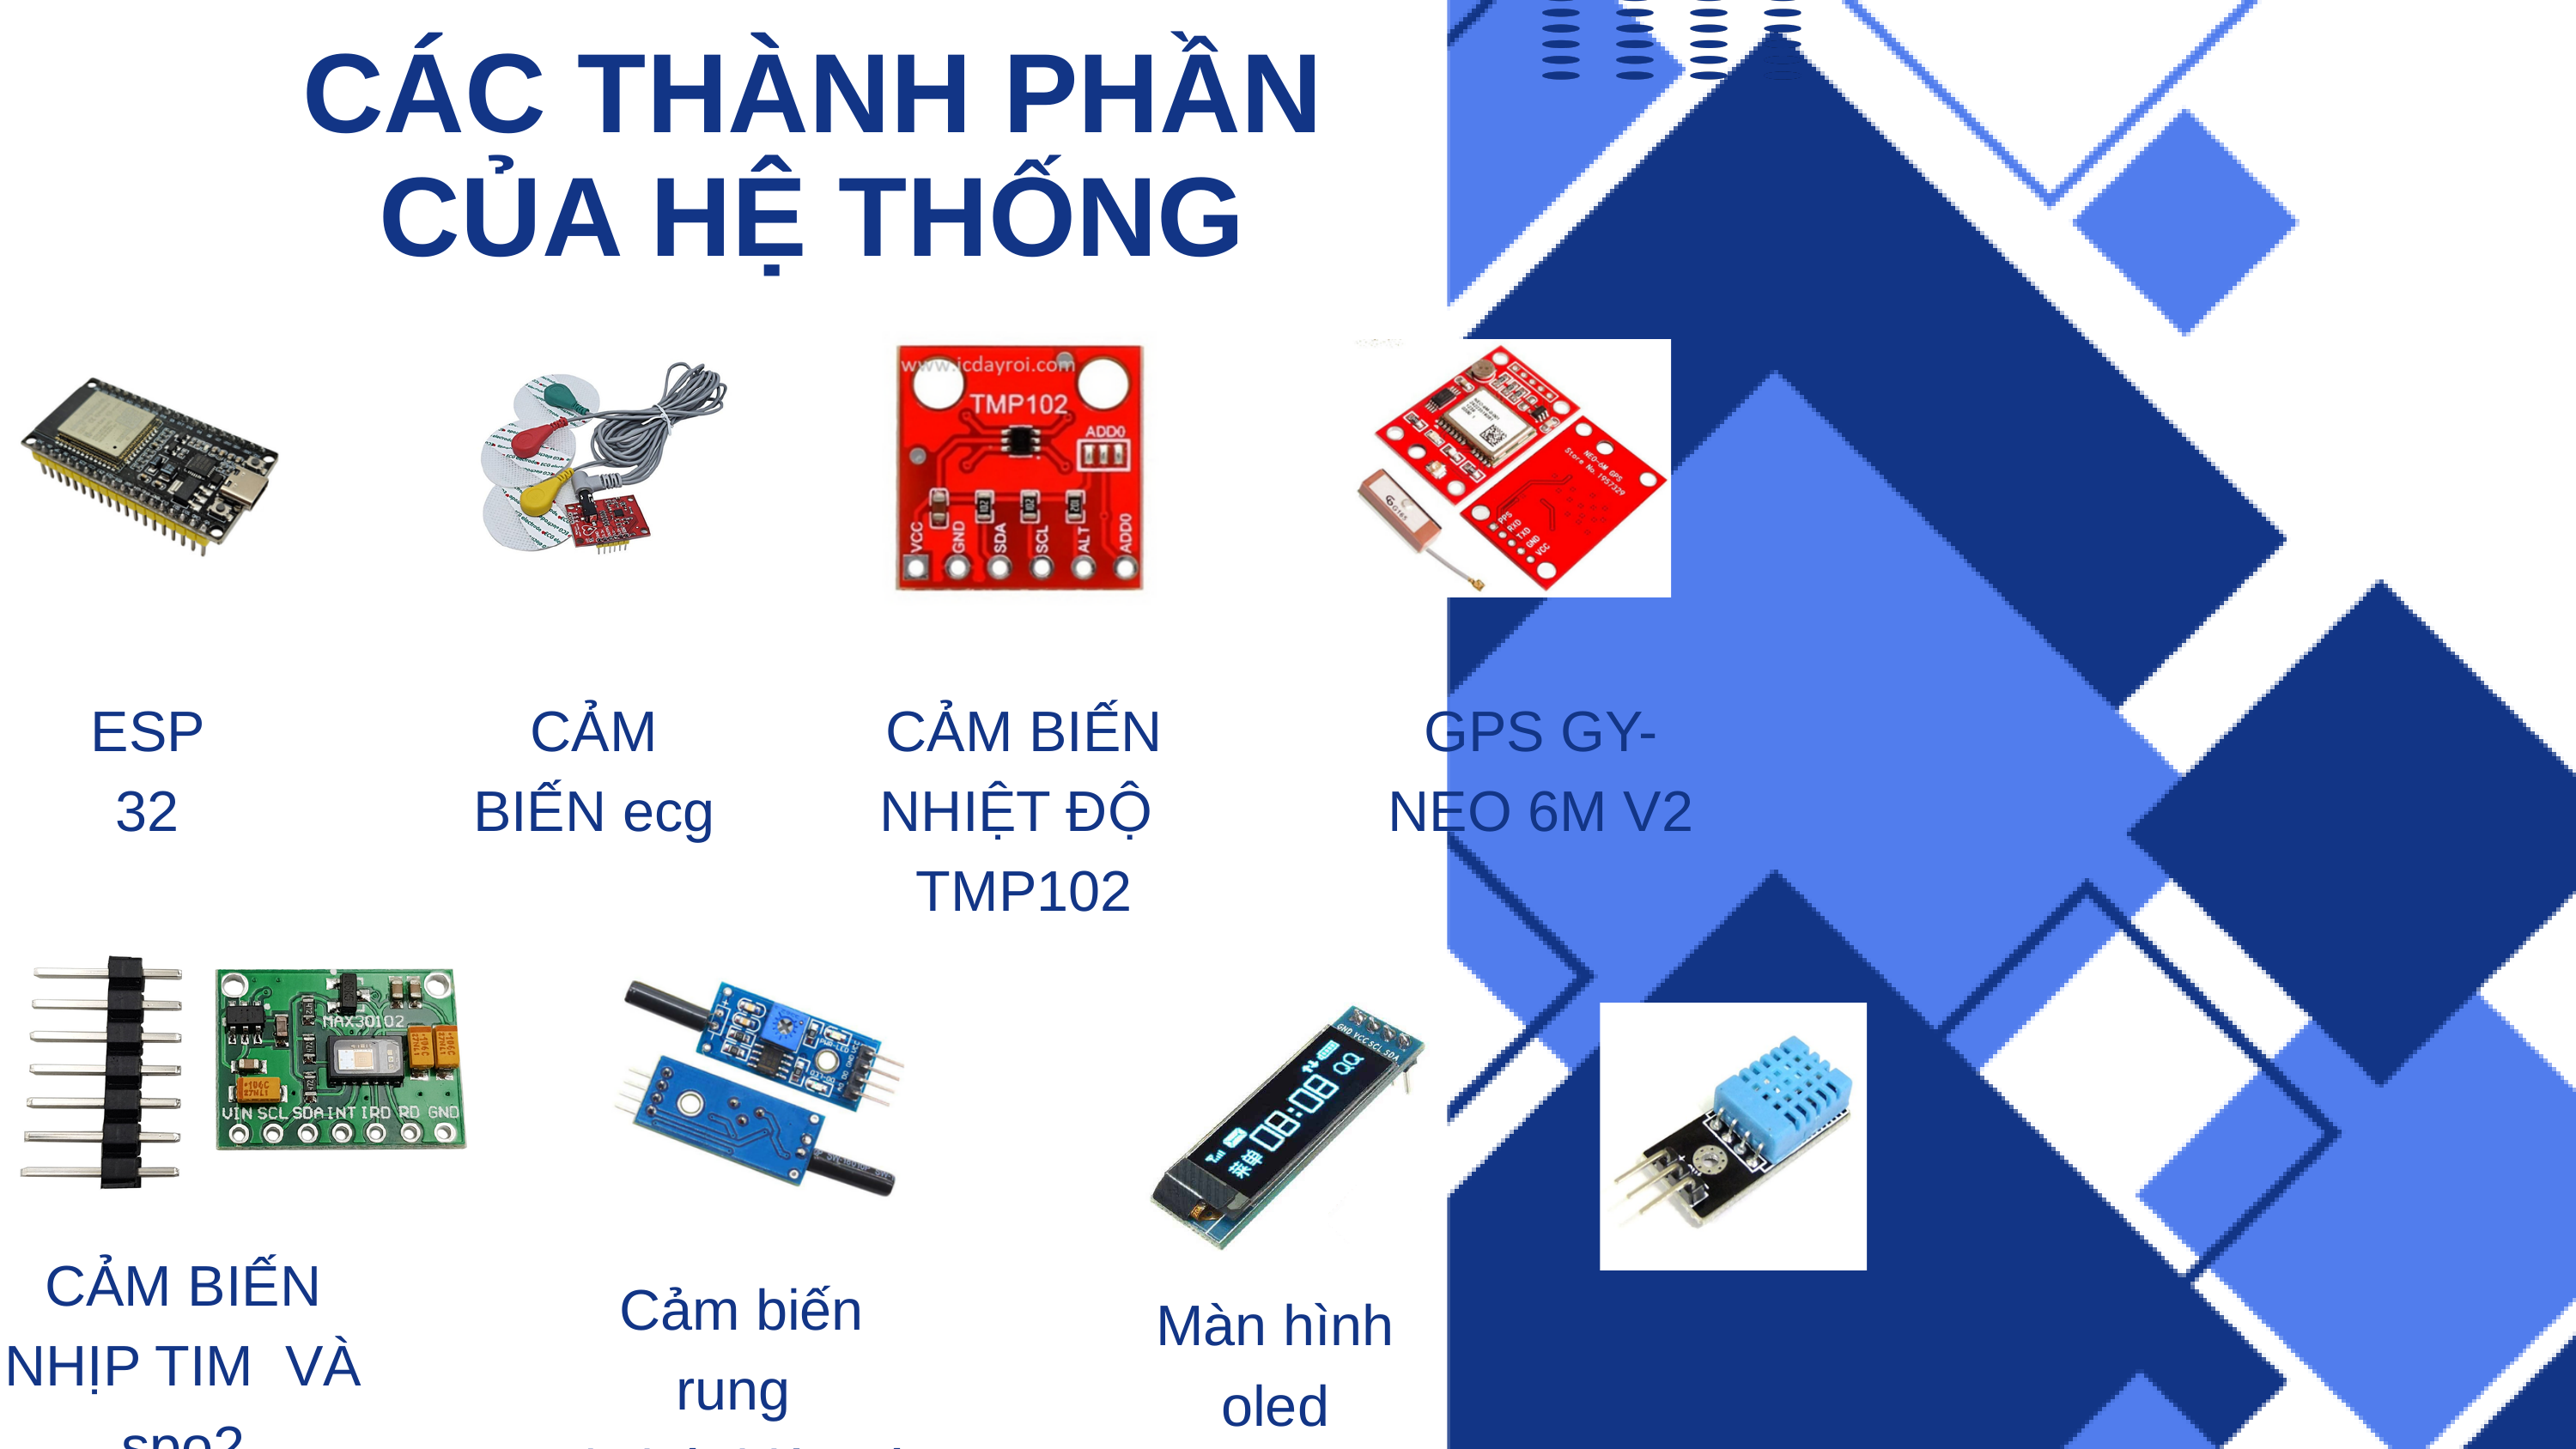

CÁC THÀNH PHẦN CỦA HỆ THỐNG

ESP 32
CẢM BIẾN ecg
CẢM BIẾN NHIỆT ĐỘ
TMP102
GPS GY-NEO 6M V2

CẢM BIẾN NHỊP TIM  VÀ spo2
Cảm biến rung
( phát hiện té Ngã )
Màn hình oled
CẢm biến nhiệt độ
môi trường